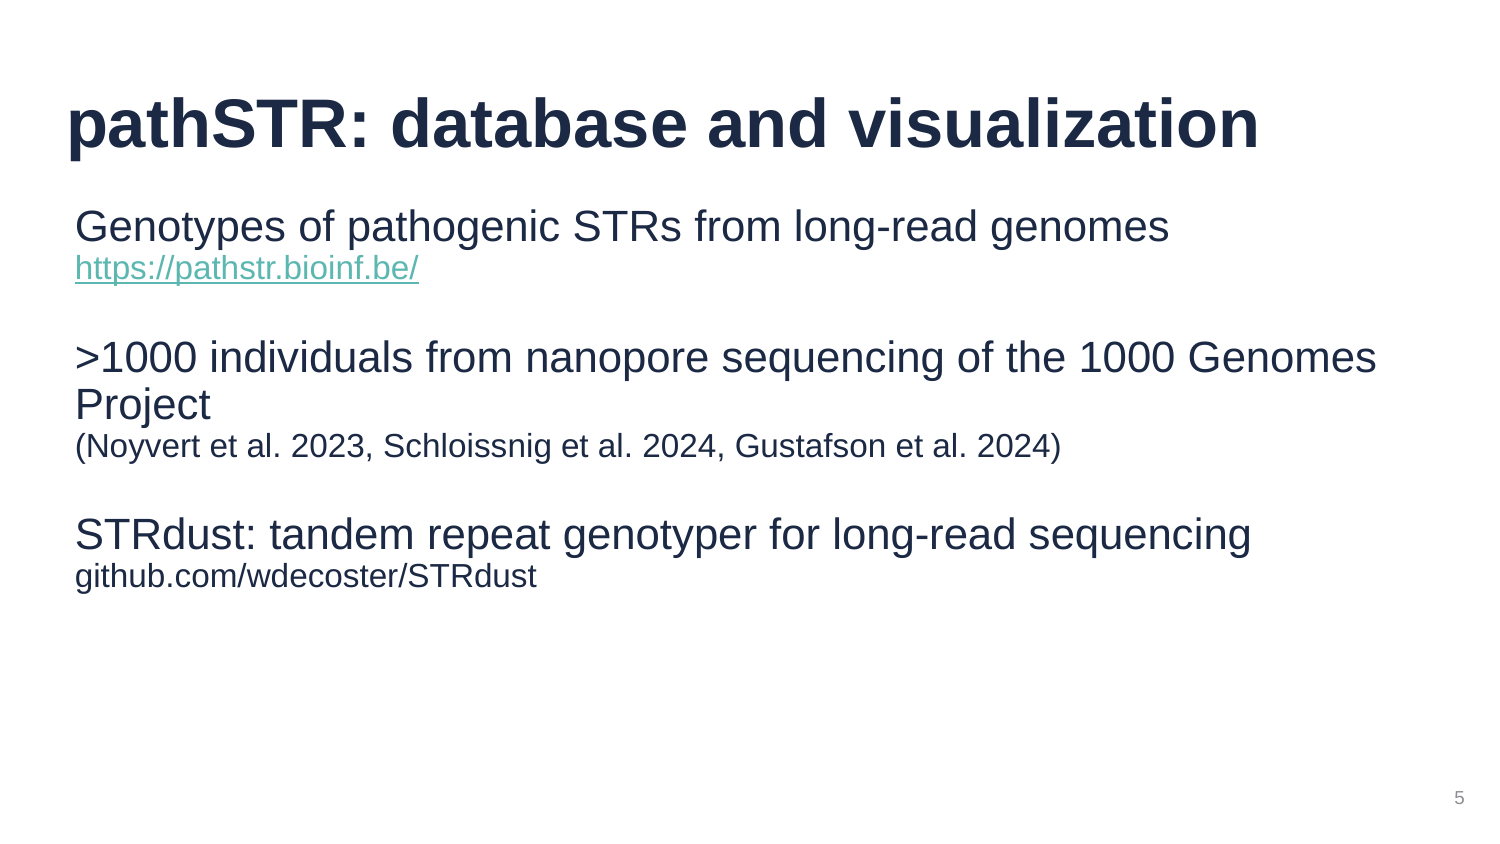

# pathSTR: database and visualization
Genotypes of pathogenic STRs from long-read genomes
https://pathstr.bioinf.be/

>1000 individuals from nanopore sequencing of the 1000 Genomes Project
(Noyvert et al. 2023, Schloissnig et al. 2024, Gustafson et al. 2024)

STRdust: tandem repeat genotyper for long-read sequencing
github.com/wdecoster/STRdust
5